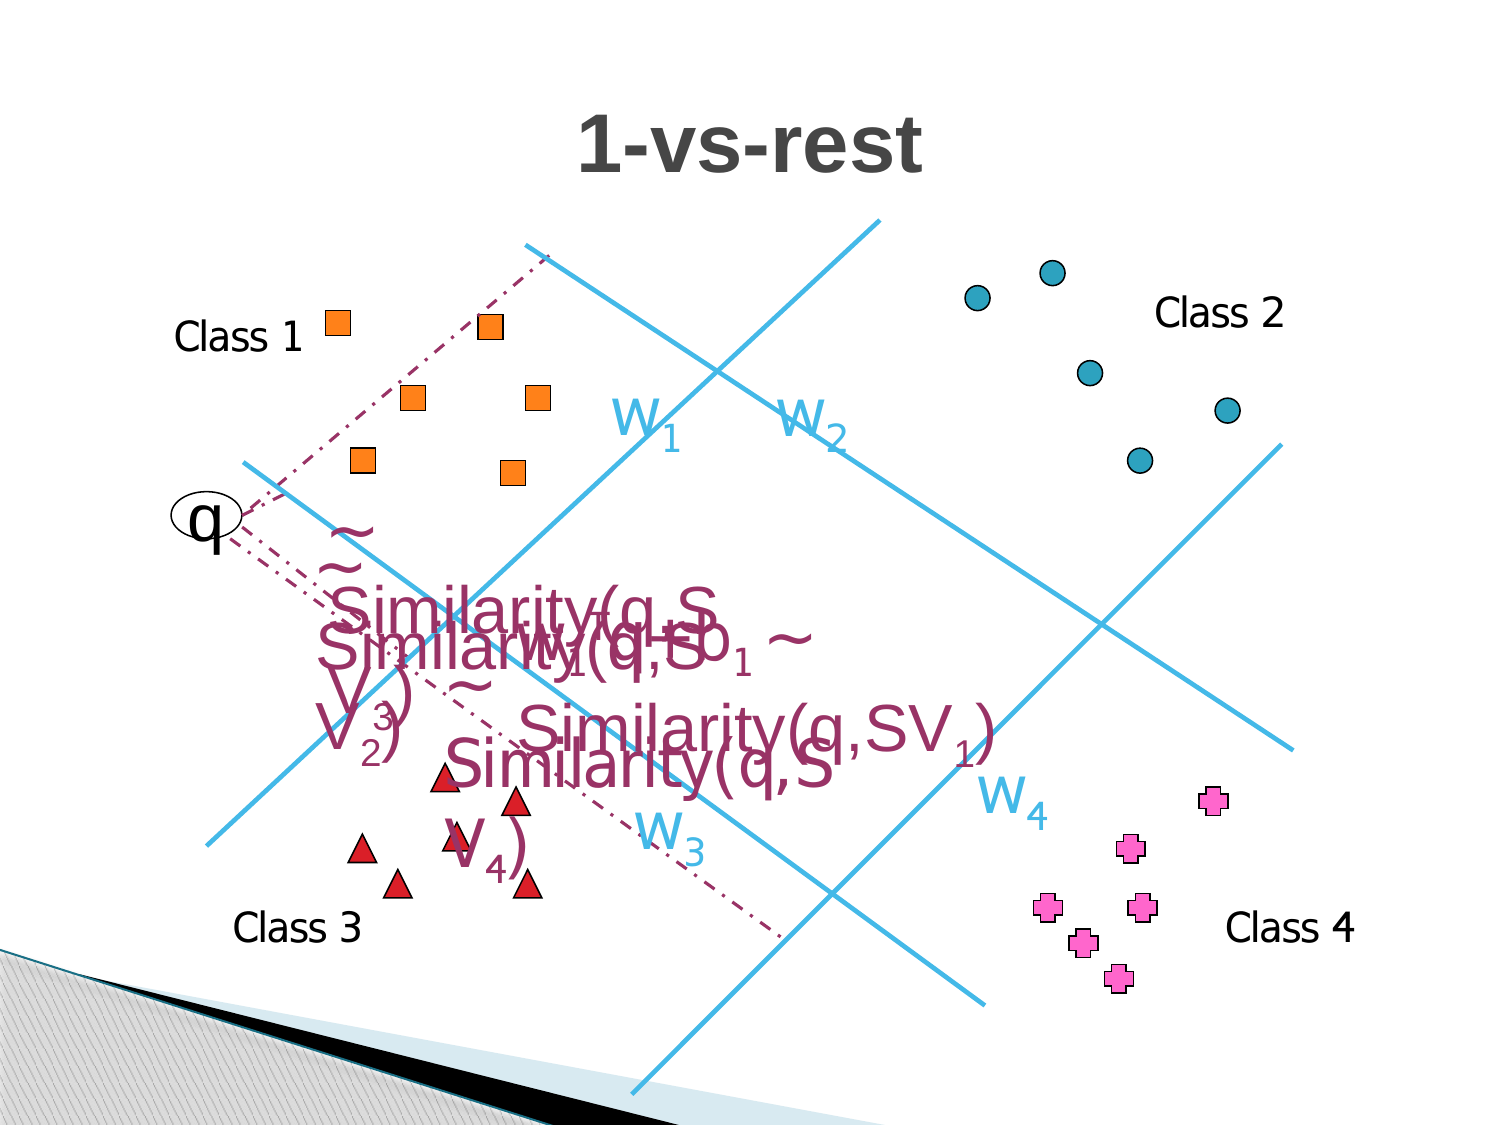

# 1-vs-rest

w2

w1

Class 2

Class 1

w3

w4

~ Similarity(q,SV3)
q

~ Similarity(q,SV2)

w1Tq+b1 ~ Similarity(q,SV1)

~ Similarity(q,SV4)

Class 3
Class 4